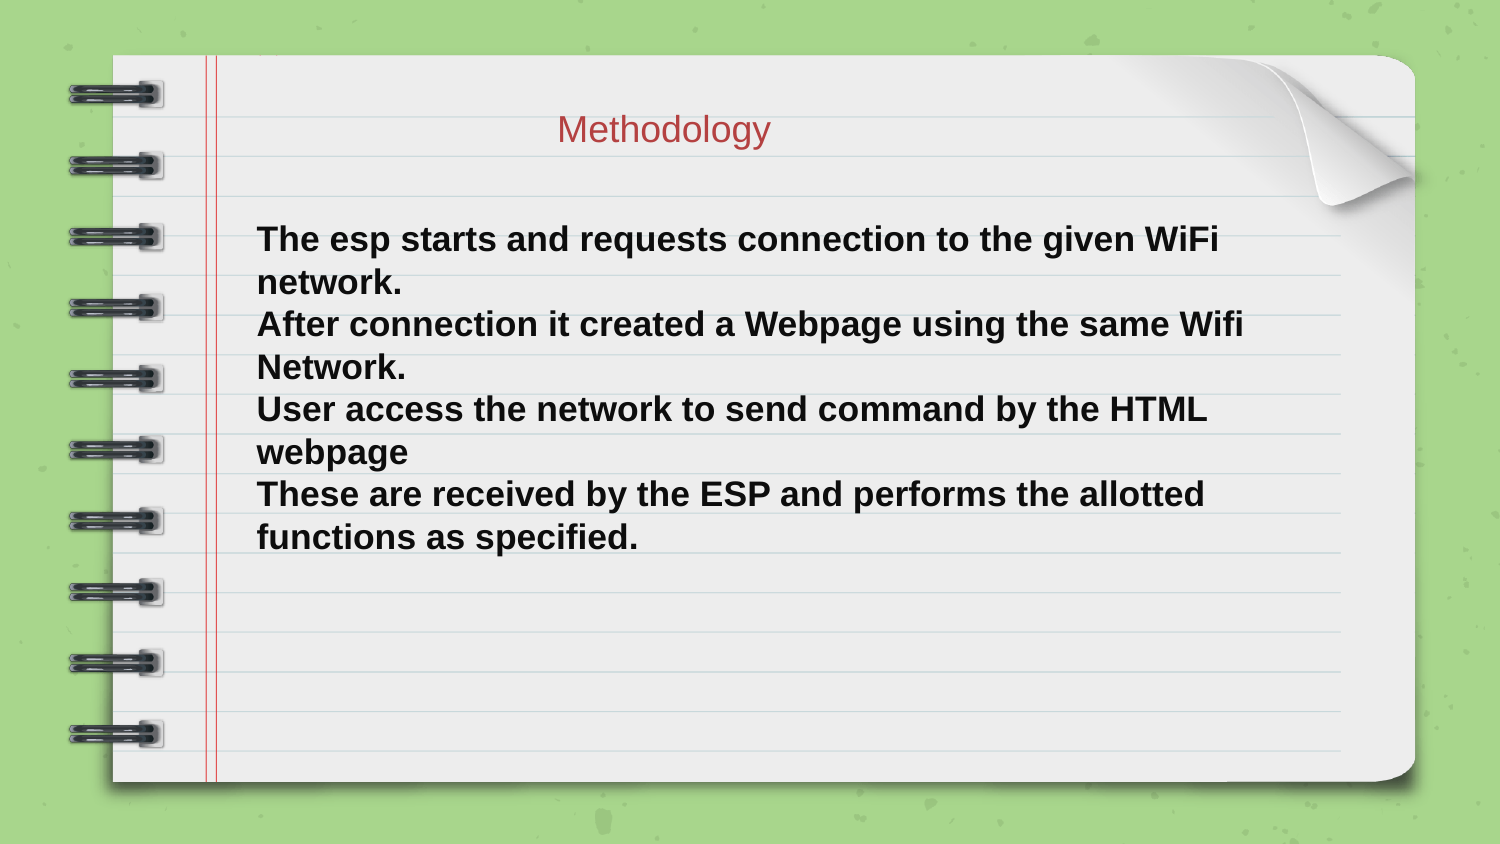

Methodology
The esp starts and requests connection to the given WiFi network.
After connection it created a Webpage using the same Wifi Network.
User access the network to send command by the HTML webpage
These are received by the ESP and performs the allotted functions as specified.